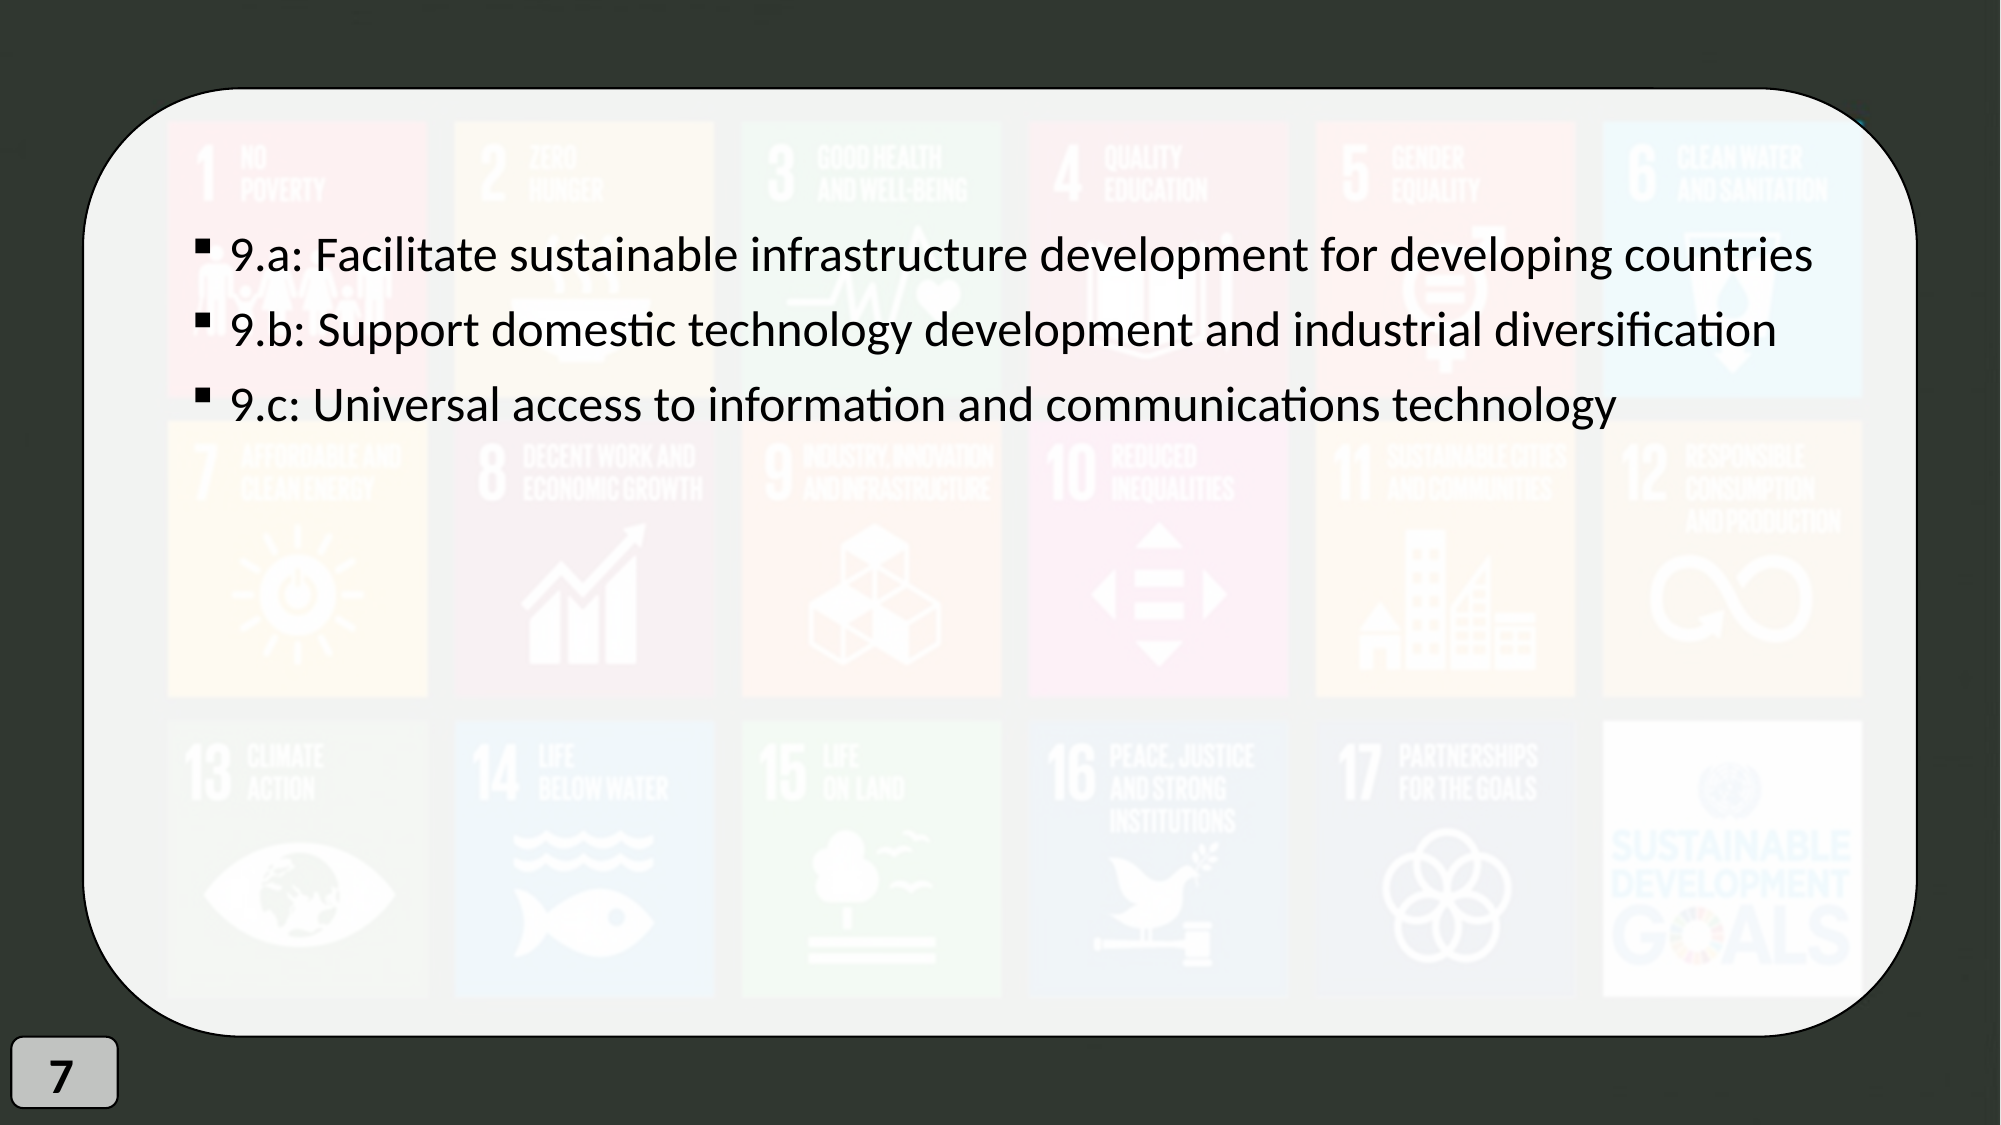

9.a: Facilitate sustainable infrastructure development for developing countries
9.b: Support domestic technology development and industrial diversification
9.c: Universal access to information and communications technology

7